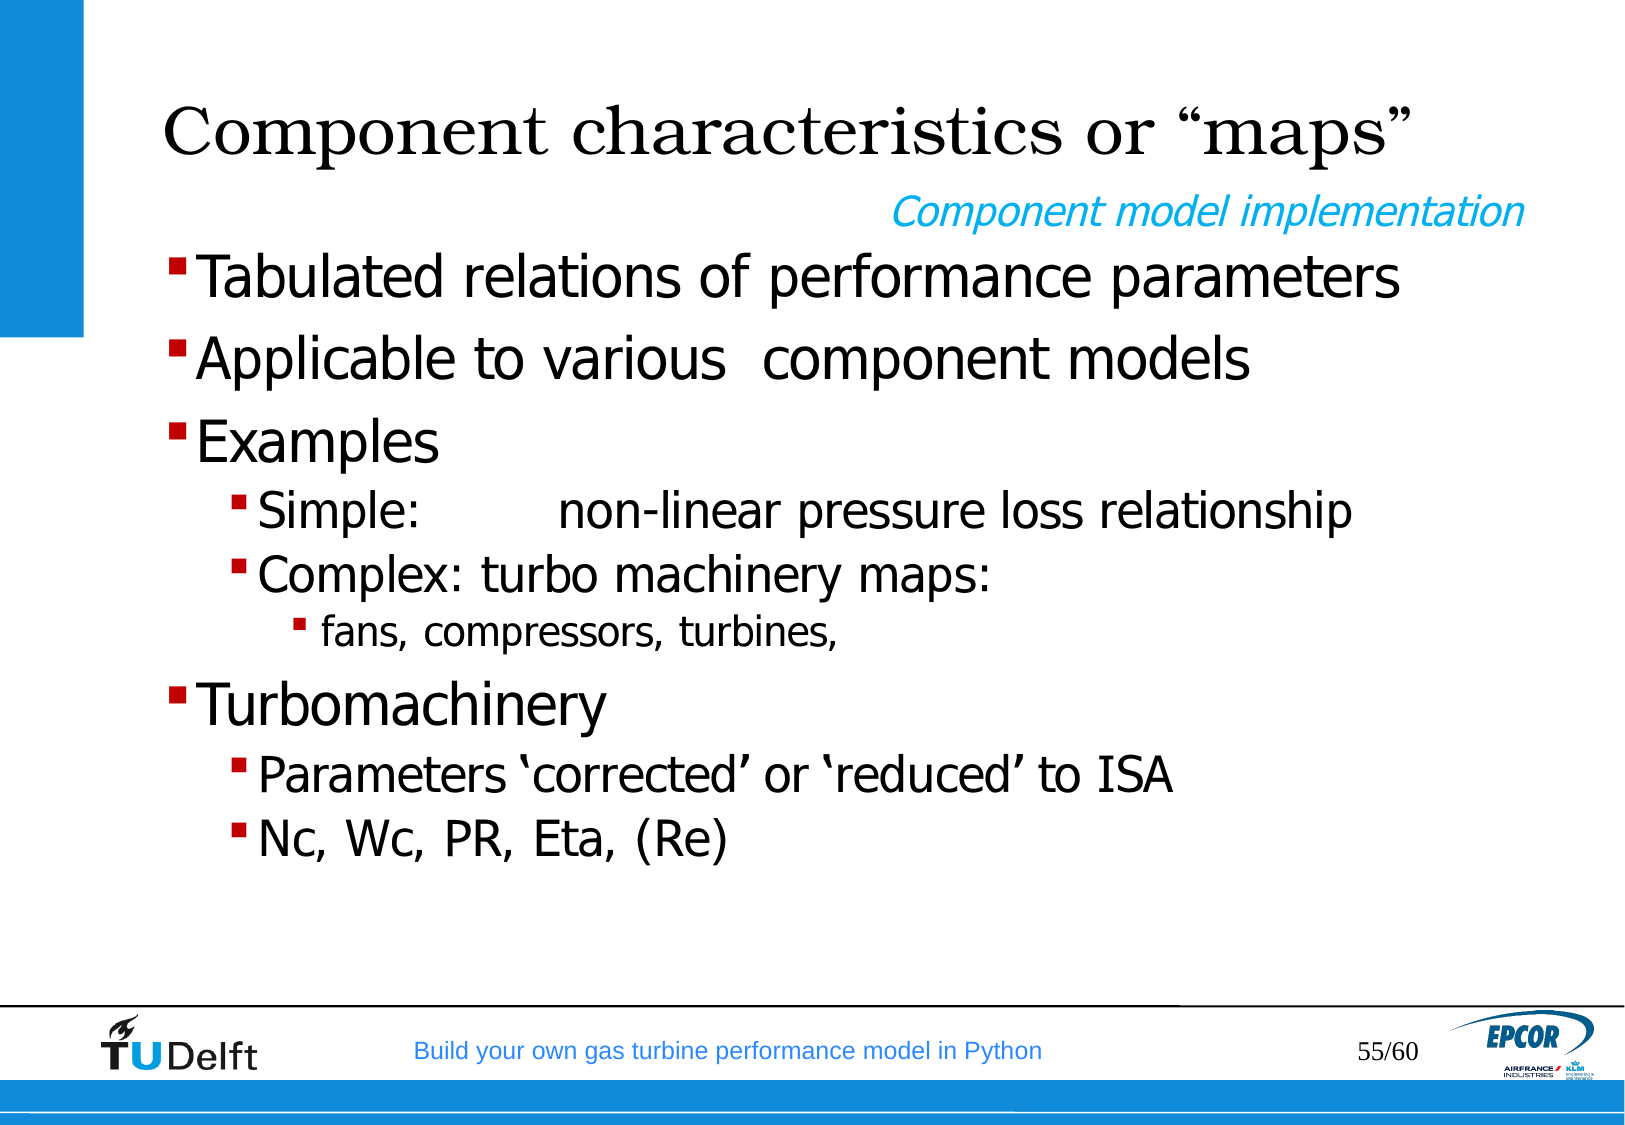

# Component characteristics or “maps”
Component model implementation
Tabulated relations of performance parameters
Applicable to various  component models
Examples
Simple:	non-linear pressure loss relationship
Complex: turbo machinery maps:
fans, compressors, turbines,
Turbomachinery
Parameters ‘corrected’ or ‘reduced’ to ISA
Nc, Wc, PR, Eta, (Re)